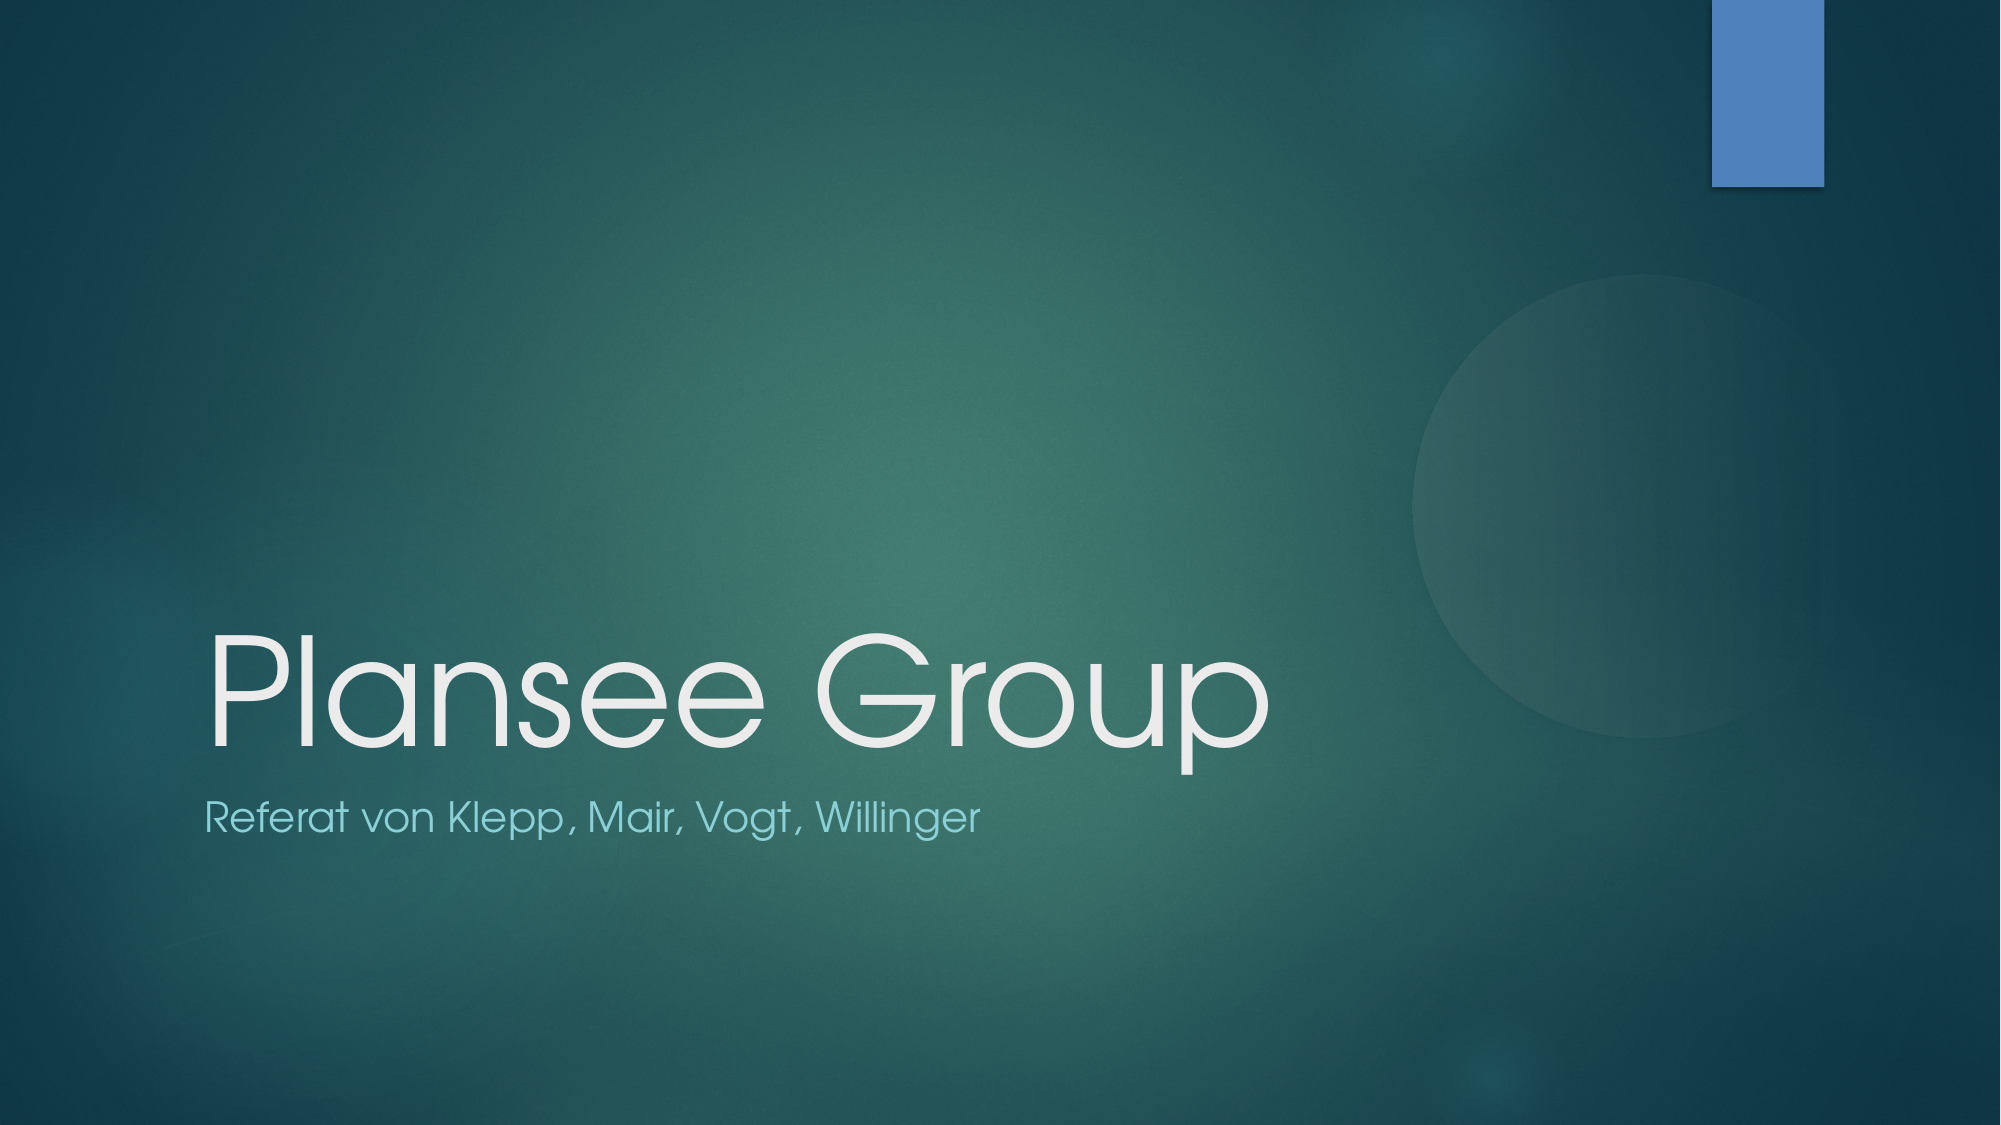

Plansee Group
Referat von Klepp, Mair, Vogt, Willinger